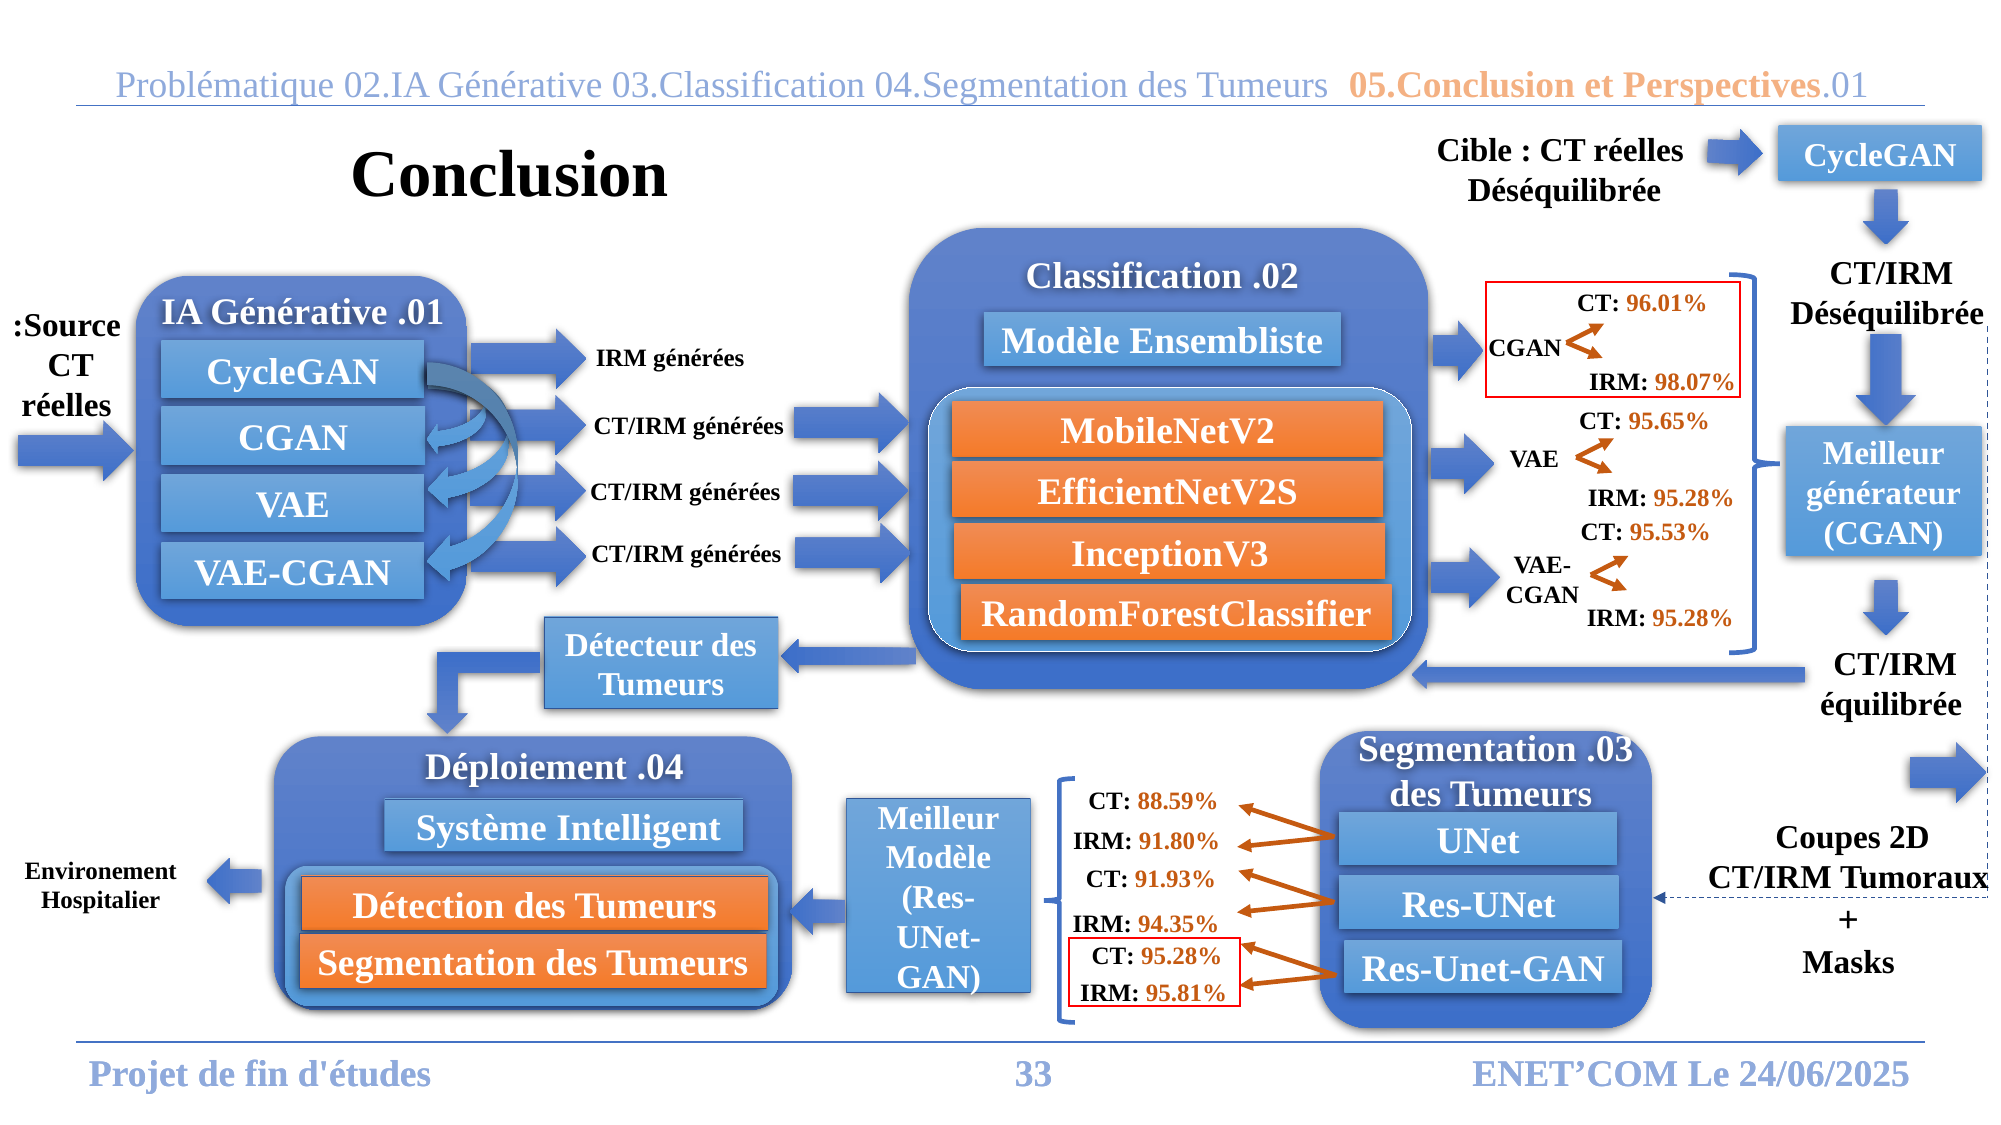

01.Problématique 02.IA Générative 03.Classification 04.Segmentation des Tumeurs  05.Conclusion et Perspectives
Conclusion

CycleGAN
Cible : CT réelles Déséquilibrée

02. Classification
CT/IRM
Déséquilibrée
CT: 96.01%
01. IA Générative

Modèle Ensembliste

CGAN

IRM générées
Source:
CT
réelles

CycleGAN

IRM: 98.07%

CT/IRM générées

CT: 95.65%

MobileNetV2
CGAN

Meilleur générateur
(CGAN)
VAE

CT/IRM générées

EfficientNetV2S
IRM: 95.28%
VAE
CT: 95.53%
CT/IRM générées

InceptionV3

VAE-CGAN

VAE-CGAN

RandomForestClassifier
IRM: 95.28%

Détecteur des Tumeurs

CT/IRM
équilibrée

04. Déploiement

03. Segmentation
des Tumeurs

CT: 88.59%

Meilleur
Modèle (Res-UNet- GAN)
Système Intelligent
IRM: 91.80%
UNet
CT: 91.93%
Environement Hospitalier

Coupes 2D
CT/IRM Tumoraux
+
Masks

Détection des Tumeurs
Res-UNet

IRM: 94.35%
CT: 95.28%
Segmentation des Tumeurs

Res-Unet-GAN
IRM: 95.81%
Projet de fin d'études
Projet de fin d'études
ENET’COM Le 24/06/2025
ENET’COM Le 24/06/2025
33
33